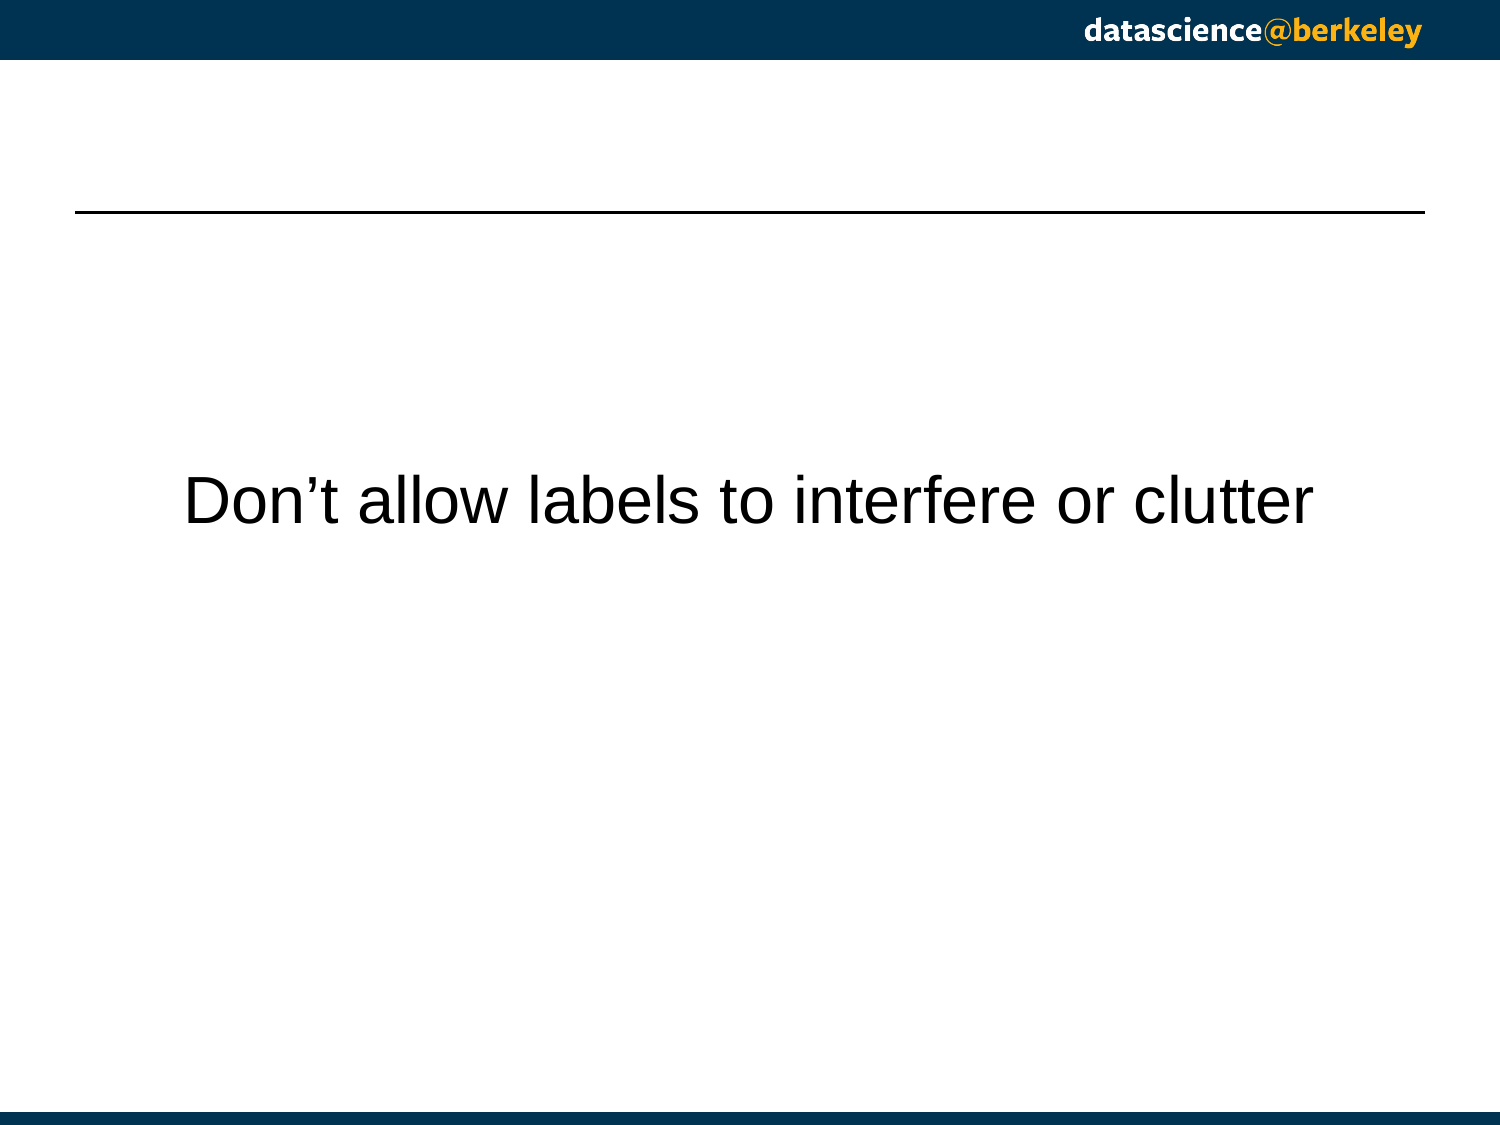

#

Don’t allow labels to interfere or clutter